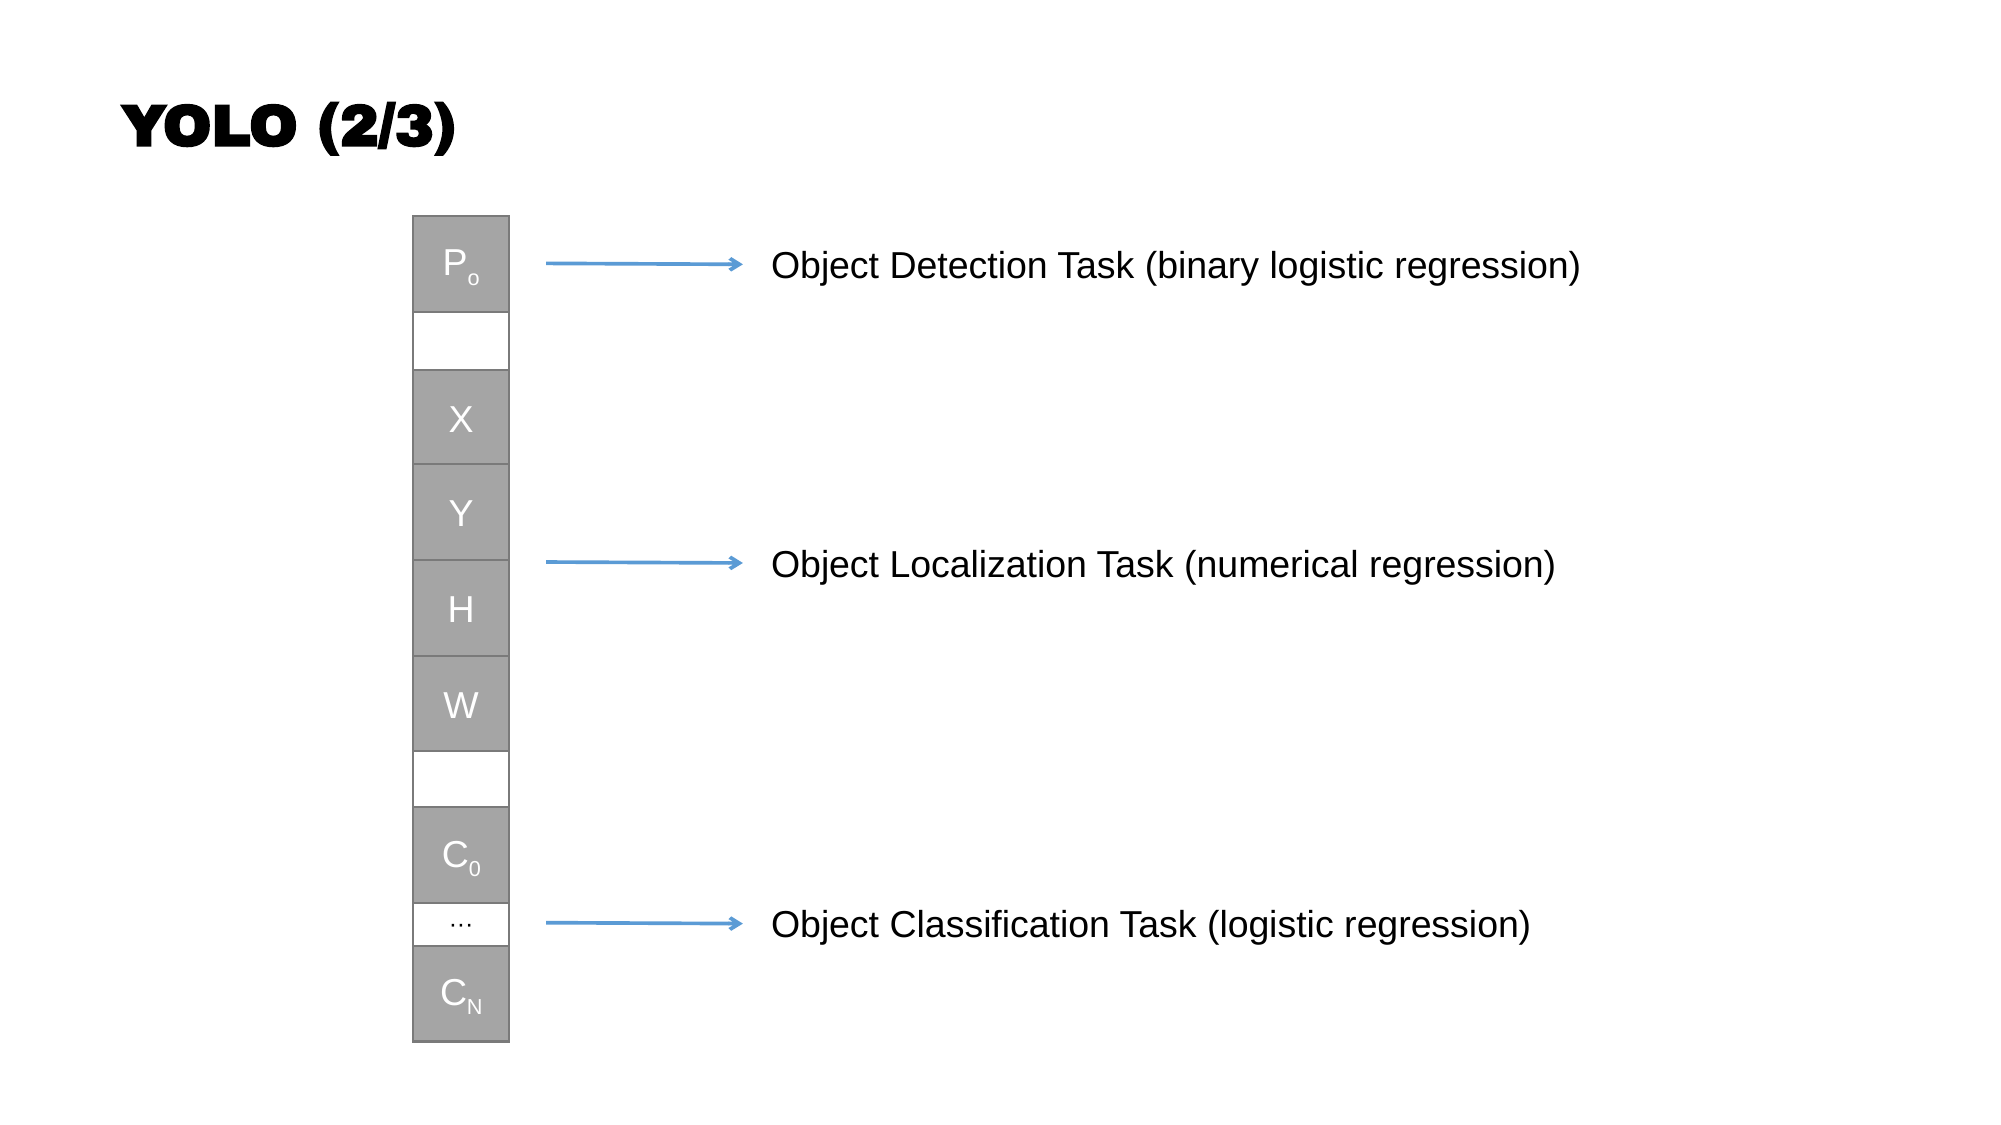

# YOLO (2/3)

Po
Object Detection Task (binary logistic regression)
X
Y
Object Localization Task (numerical regression)
H
W
C0
Object Classification Task (logistic regression)
···
CN